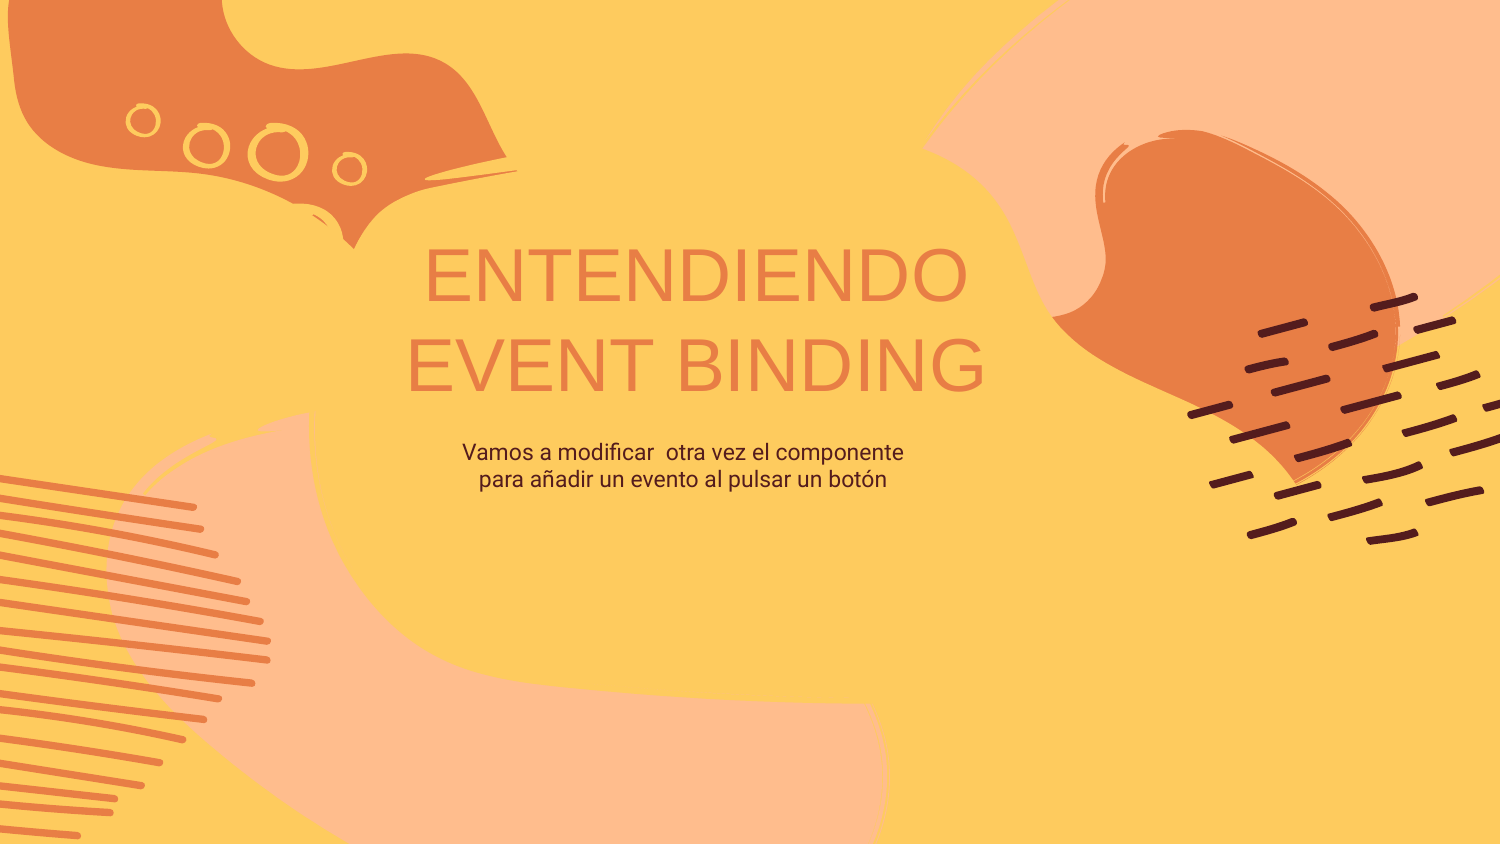

# ENTENDIENDO EVENT BINDING

Vamos a modificar  otra vez el componente para añadir un evento al pulsar un botón